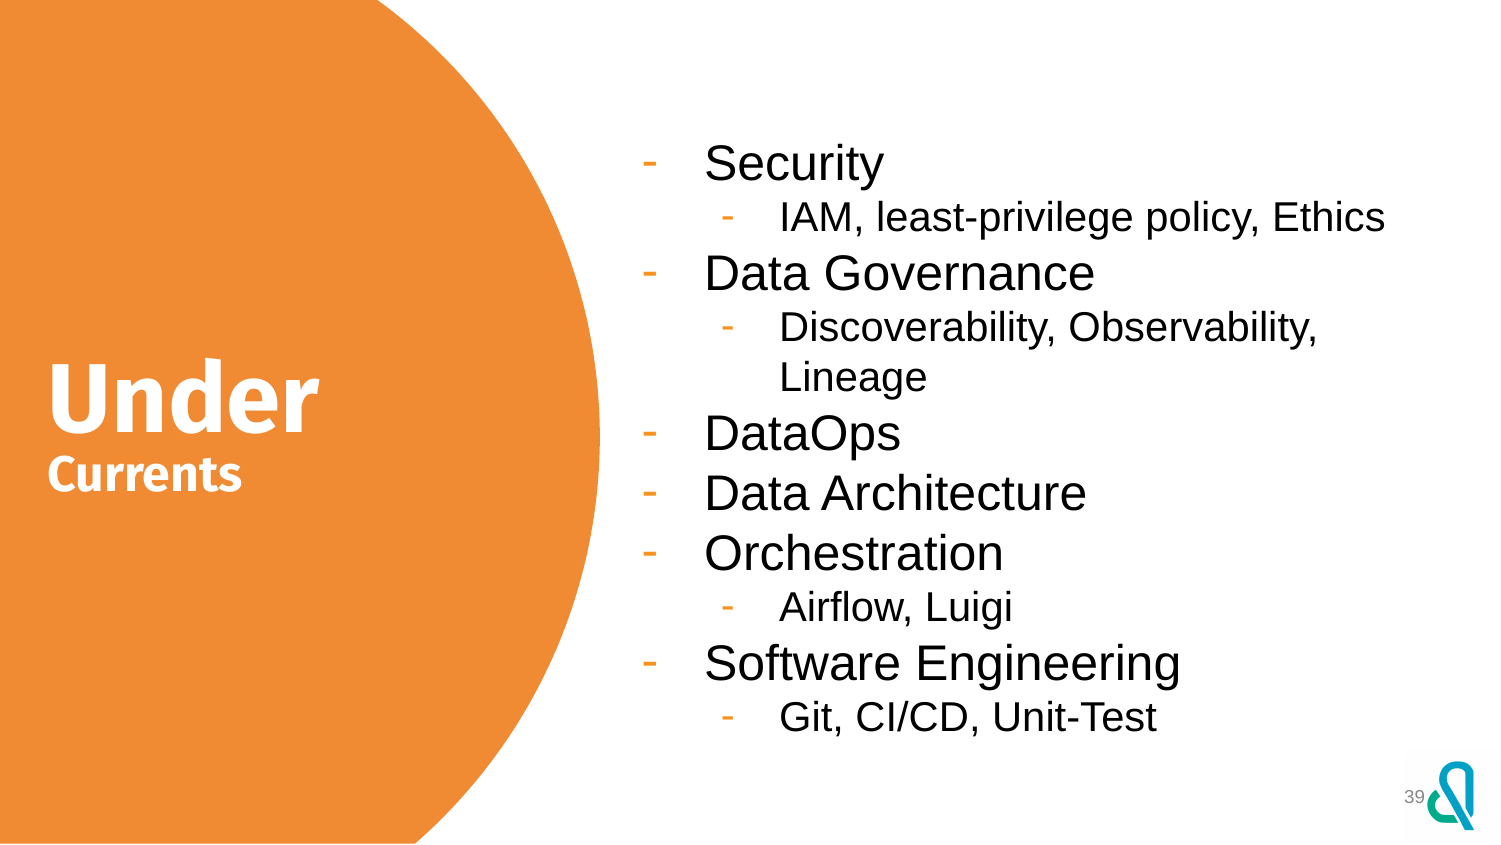

Security
IAM, least-privilege policy, Ethics
Data Governance
Discoverability, Observability, Lineage
DataOps
Data Architecture
Orchestration
Airflow, Luigi
Software Engineering
Git, CI/CD, Unit-Test
Under
Currents

39